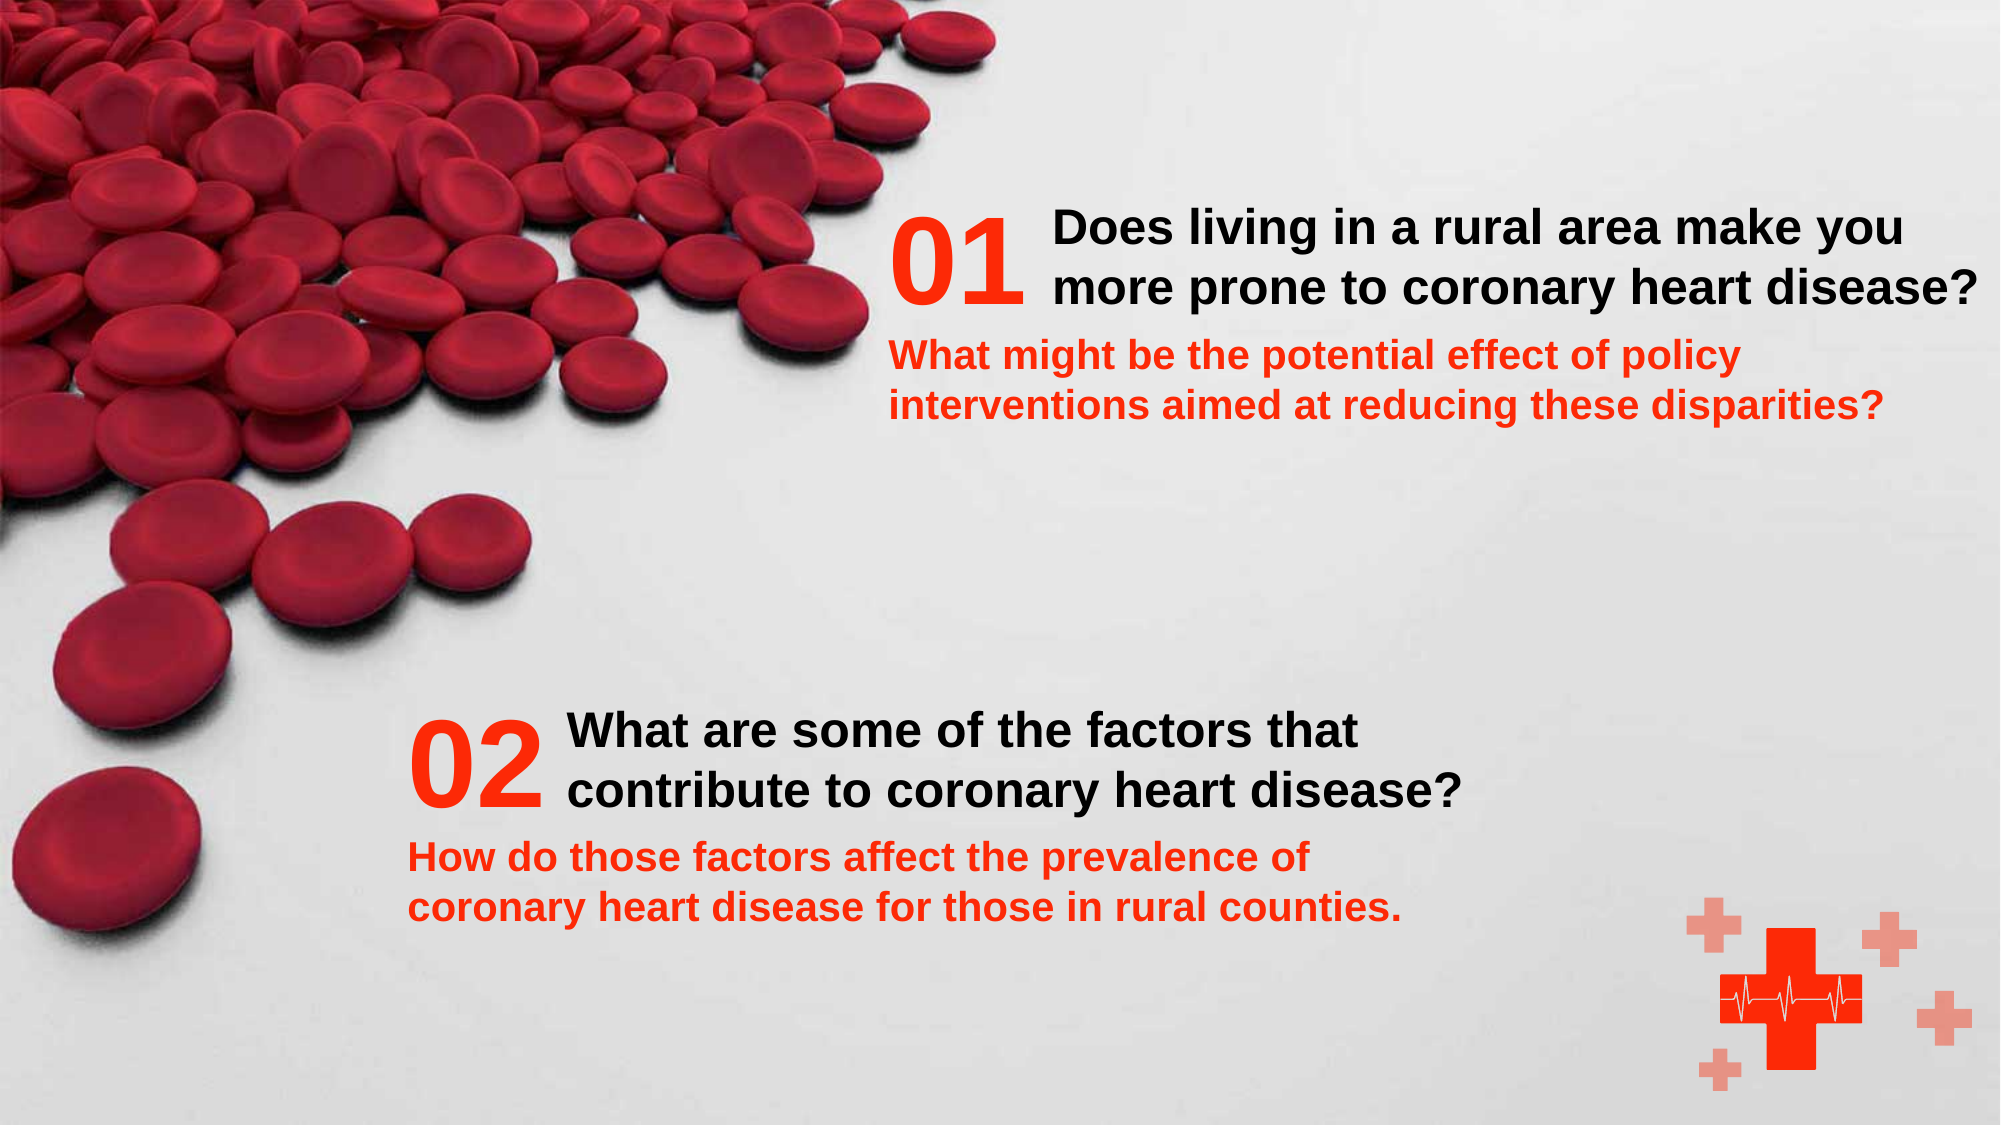

01
Does living in a rural area make you more prone to coronary heart disease?
What might be the potential effect of policy interventions aimed at reducing these disparities?
02
What are some of the factors that contribute to coronary heart disease?
How do those factors affect the prevalence of coronary heart disease for those in rural counties.